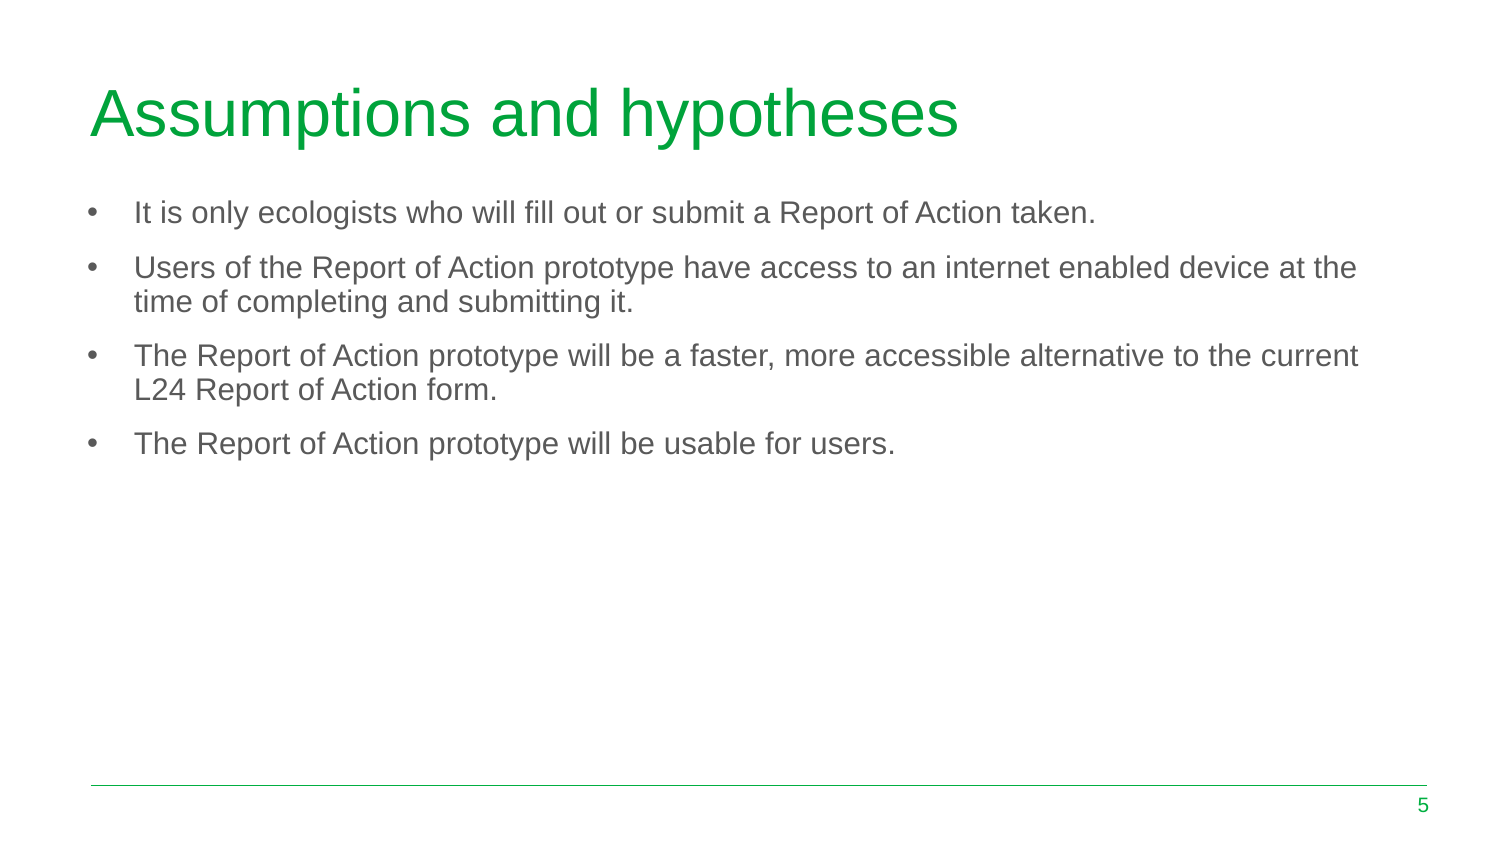

# Assumptions and hypotheses
It is only ecologists who will fill out or submit a Report of Action taken.
Users of the Report of Action prototype have access to an internet enabled device at the time of completing and submitting it.
The Report of Action prototype will be a faster, more accessible alternative to the current L24 Report of Action form.
The Report of Action prototype will be usable for users.

5